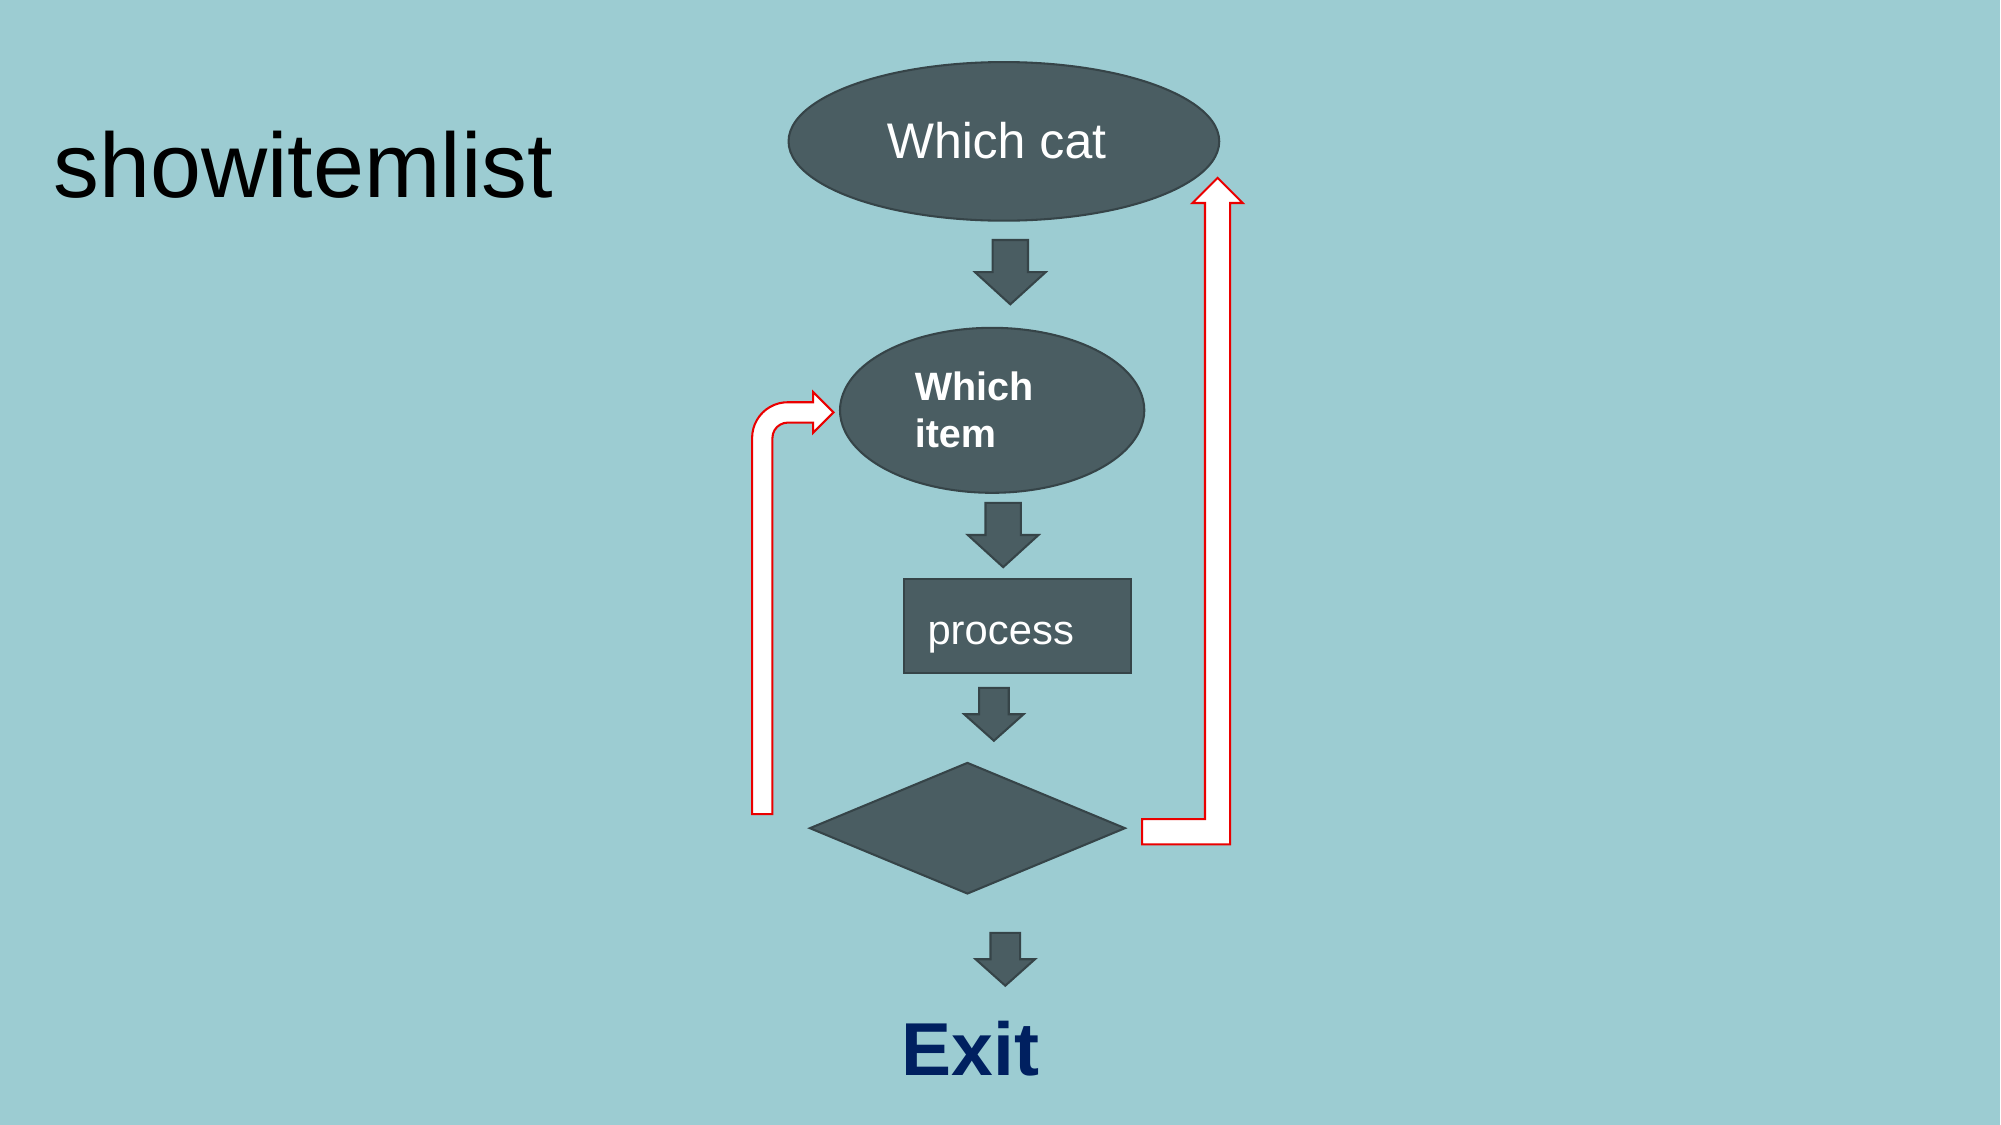

showitemlist
Which cat

Which item

process

Exit